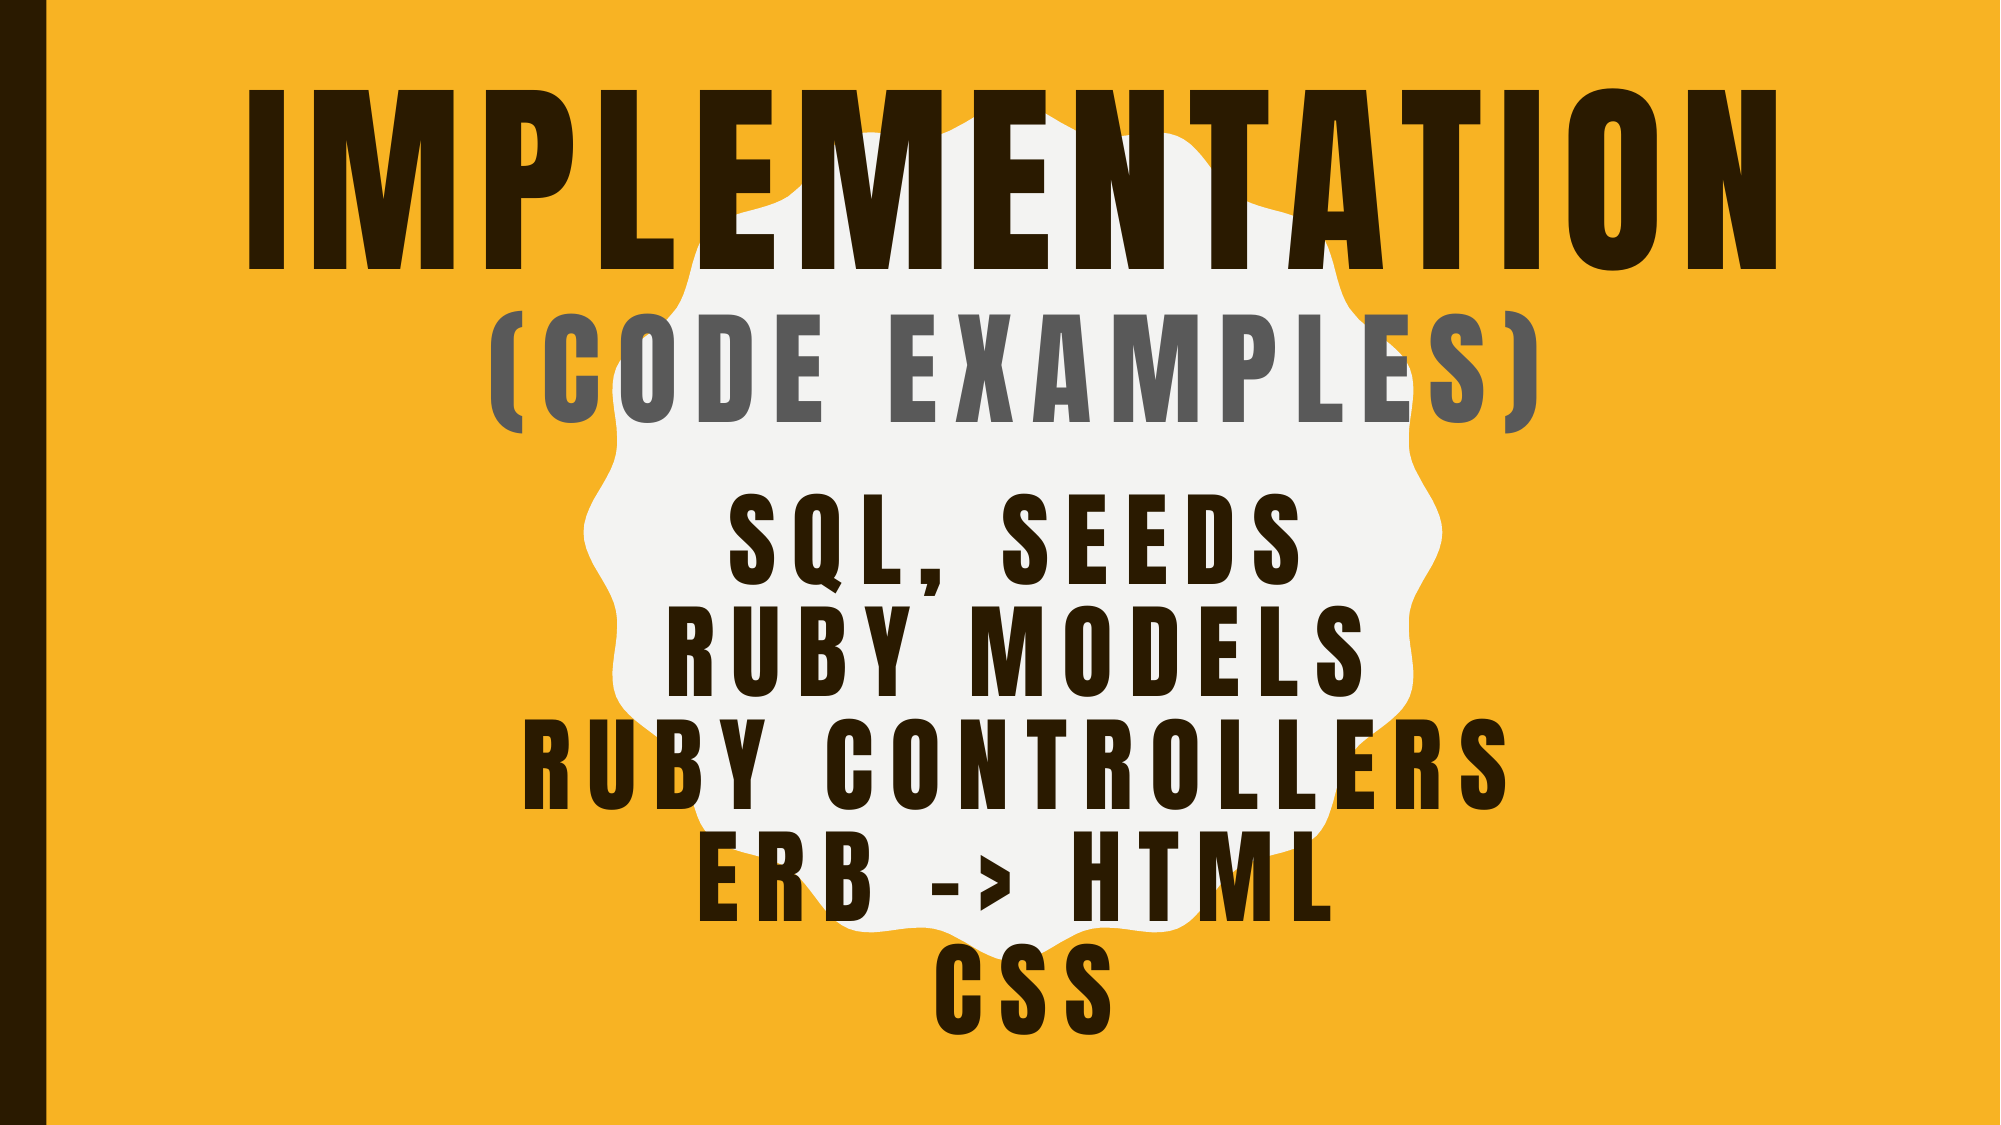

# Implementation (Code examples) SQL, SEEDS Ruby Models Ruby Controllers ERB -> HTML CSS